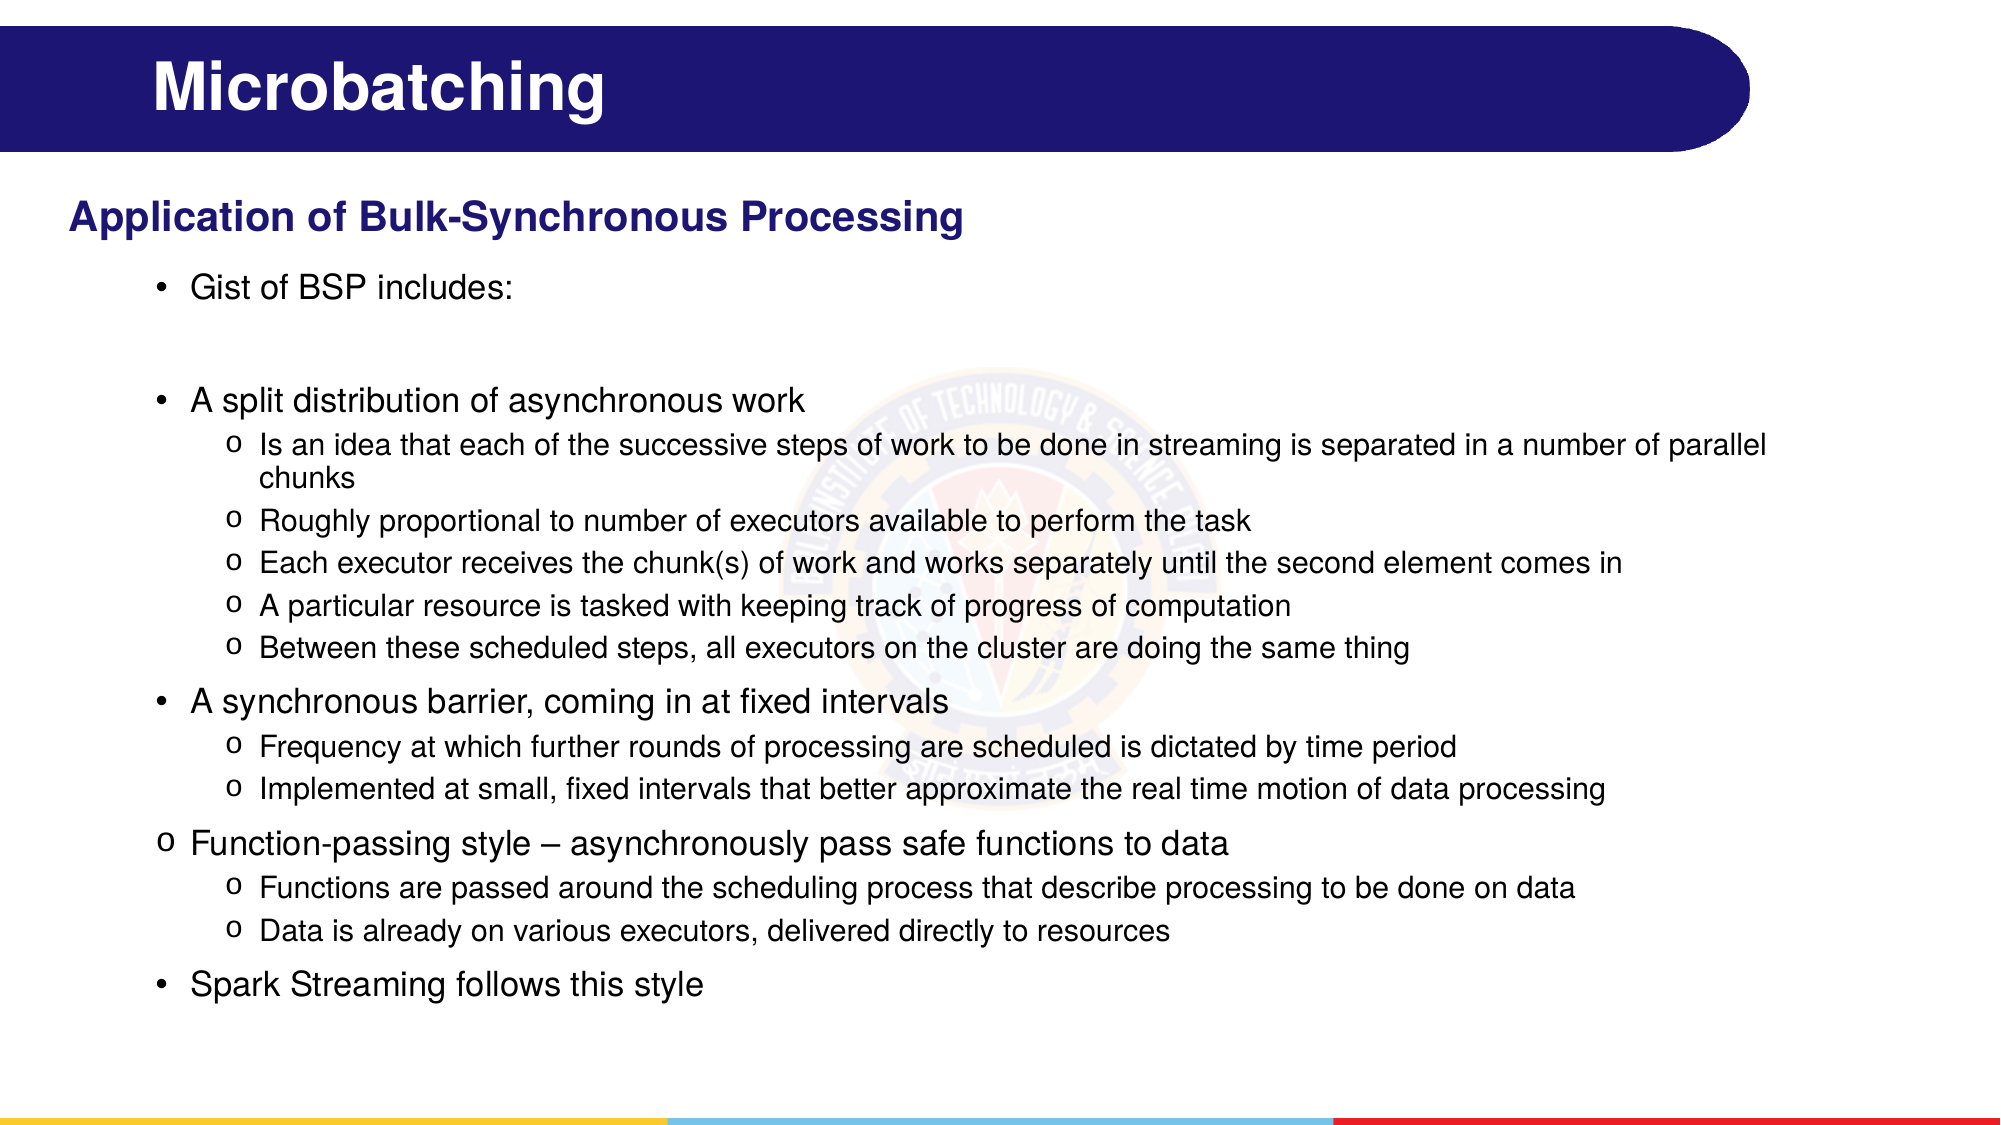

# Microbatching
Application of Bulk-Synchronous Processing
Gist of BSP includes:

A split distribution of asynchronous work
Is an idea that each of the successive steps of work to be done in streaming is separated in a number of parallel chunks
Roughly proportional to number of executors available to perform the task
Each executor receives the chunk(s) of work and works separately until the second element comes in
A particular resource is tasked with keeping track of progress of computation
Between these scheduled steps, all executors on the cluster are doing the same thing
A synchronous barrier, coming in at fixed intervals
Frequency at which further rounds of processing are scheduled is dictated by time period
Implemented at small, fixed intervals that better approximate the real time motion of data processing
Function-passing style – asynchronously pass safe functions to data
Functions are passed around the scheduling process that describe processing to be done on data
Data is already on various executors, delivered directly to resources
Spark Streaming follows this style